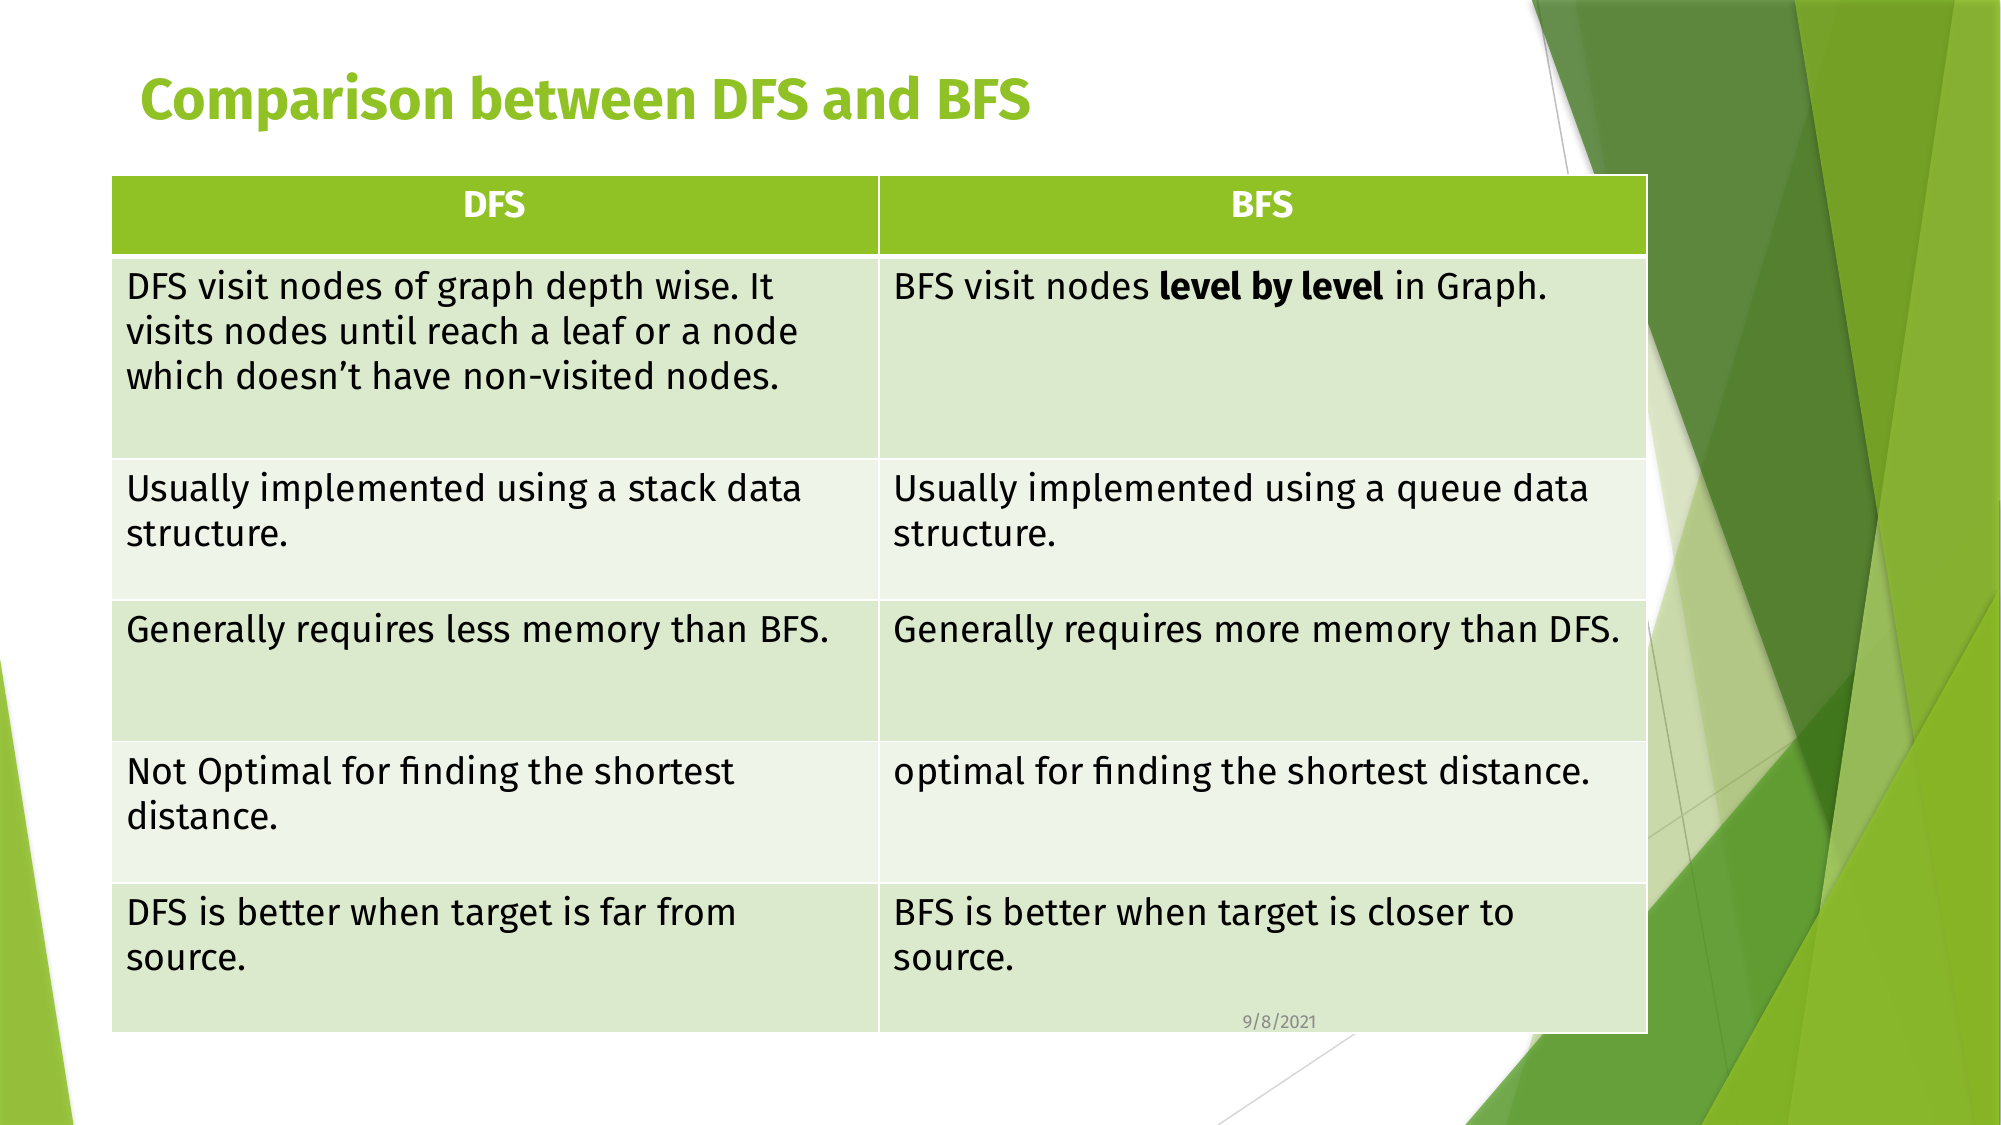

# Comparison between DFS and BFS
| DFS | BFS |
| --- | --- |
| DFS visit nodes of graph depth wise. It visits nodes until reach a leaf or a node which doesn’t have non-visited nodes. | BFS visit nodes level by level in Graph. |
| Usually implemented using a stack data structure. | Usually implemented using a queue data structure. |
| Generally requires less memory than BFS. | Generally requires more memory than DFS. |
| Not Optimal for finding the shortest distance. | optimal for finding the shortest distance. |
| DFS is better when target is far from source. | BFS is better when target is closer to source. |
VELAMMAL ENGINEERING COLLEGE, Dept. of CSE
9/8/2021
55